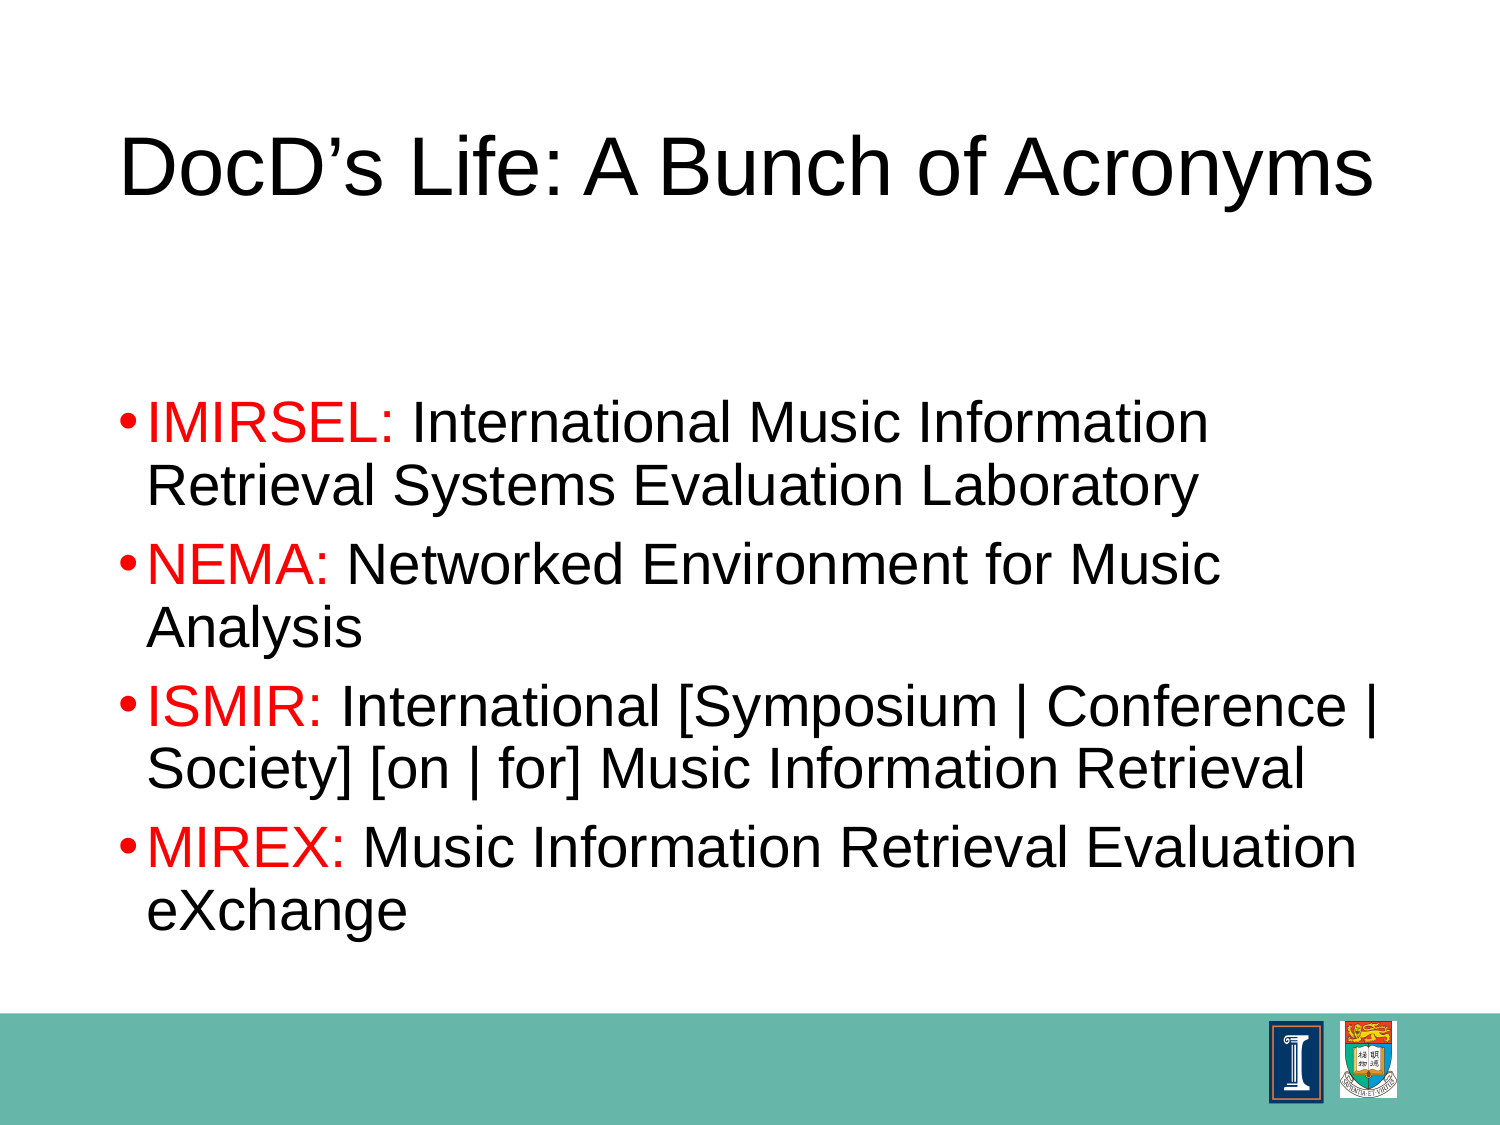

# DocD’s Life: A Bunch of Acronyms

IMIRSEL: International Music Information Retrieval Systems Evaluation Laboratory
NEMA: Networked Environment for Music Analysis
ISMIR: International [Symposium | Conference | Society] [on | for] Music Information Retrieval
MIREX: Music Information Retrieval Evaluation eXchange